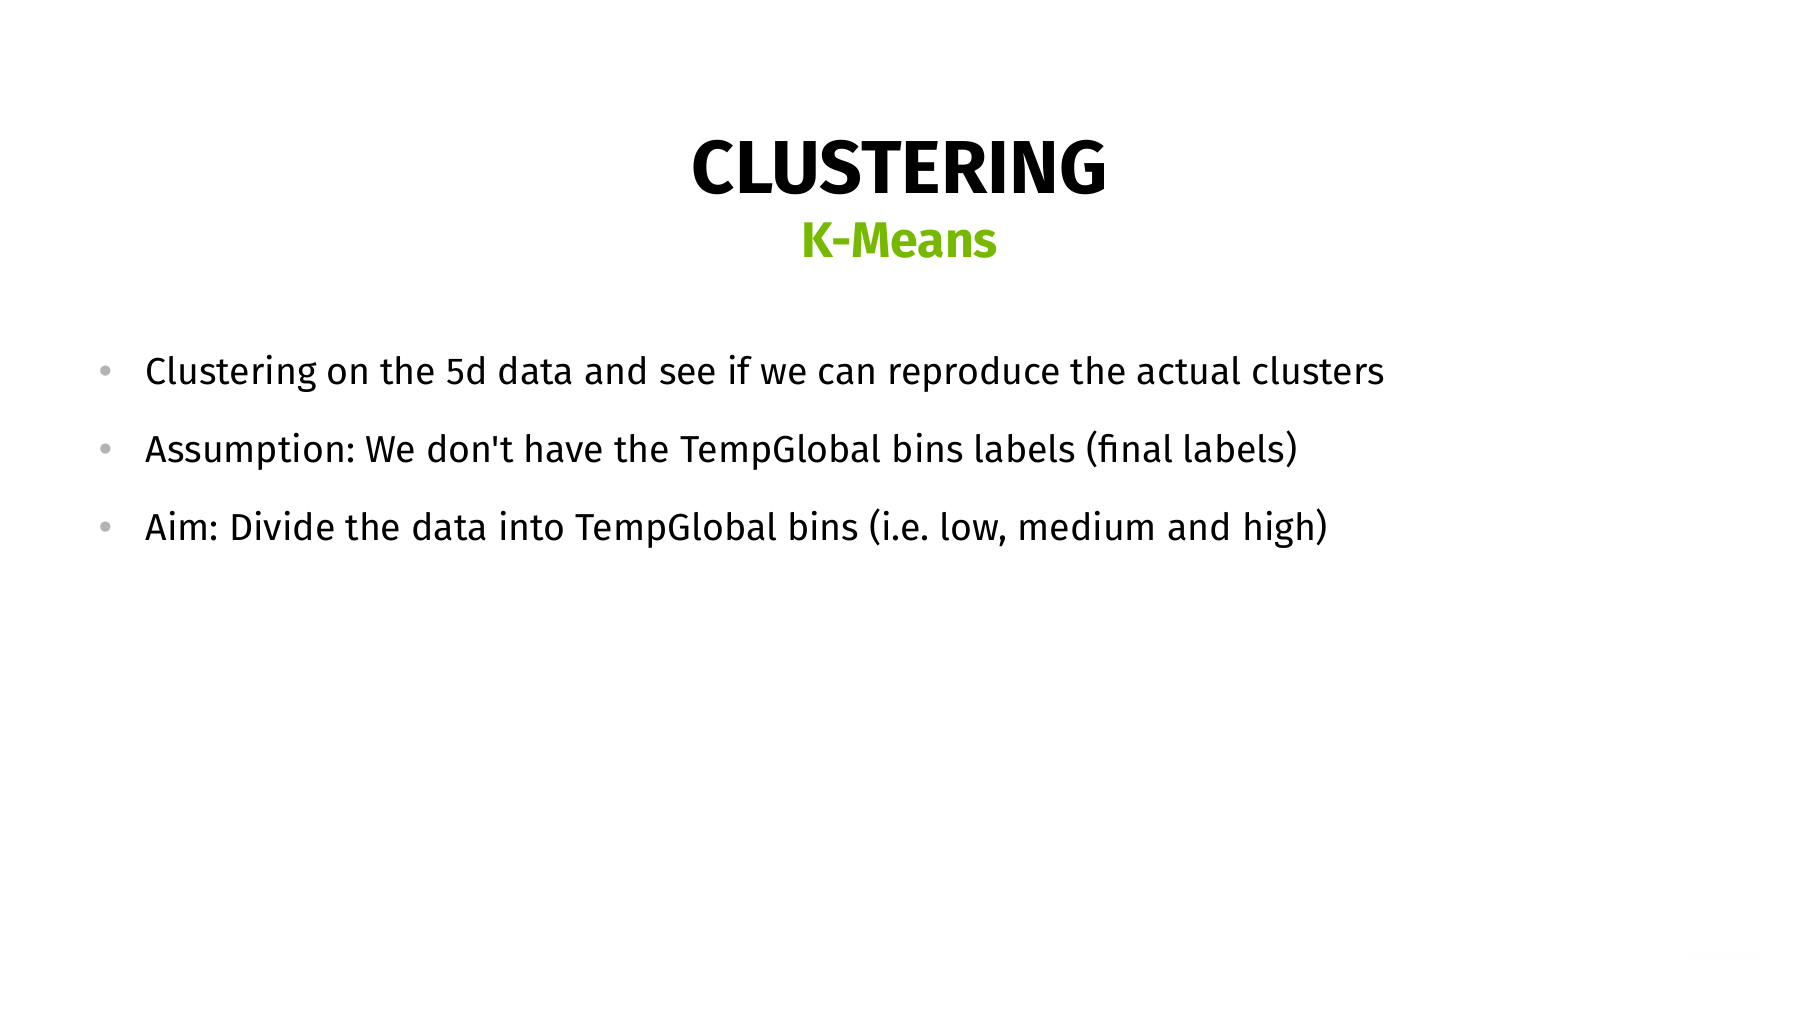

# clustering
K-Means
Clustering on the 5d data and see if we can reproduce the actual clusters
Assumption: We don't have the TempGlobal bins labels (final labels)
Aim: Divide the data into TempGlobal bins (i.e. low, medium and high)